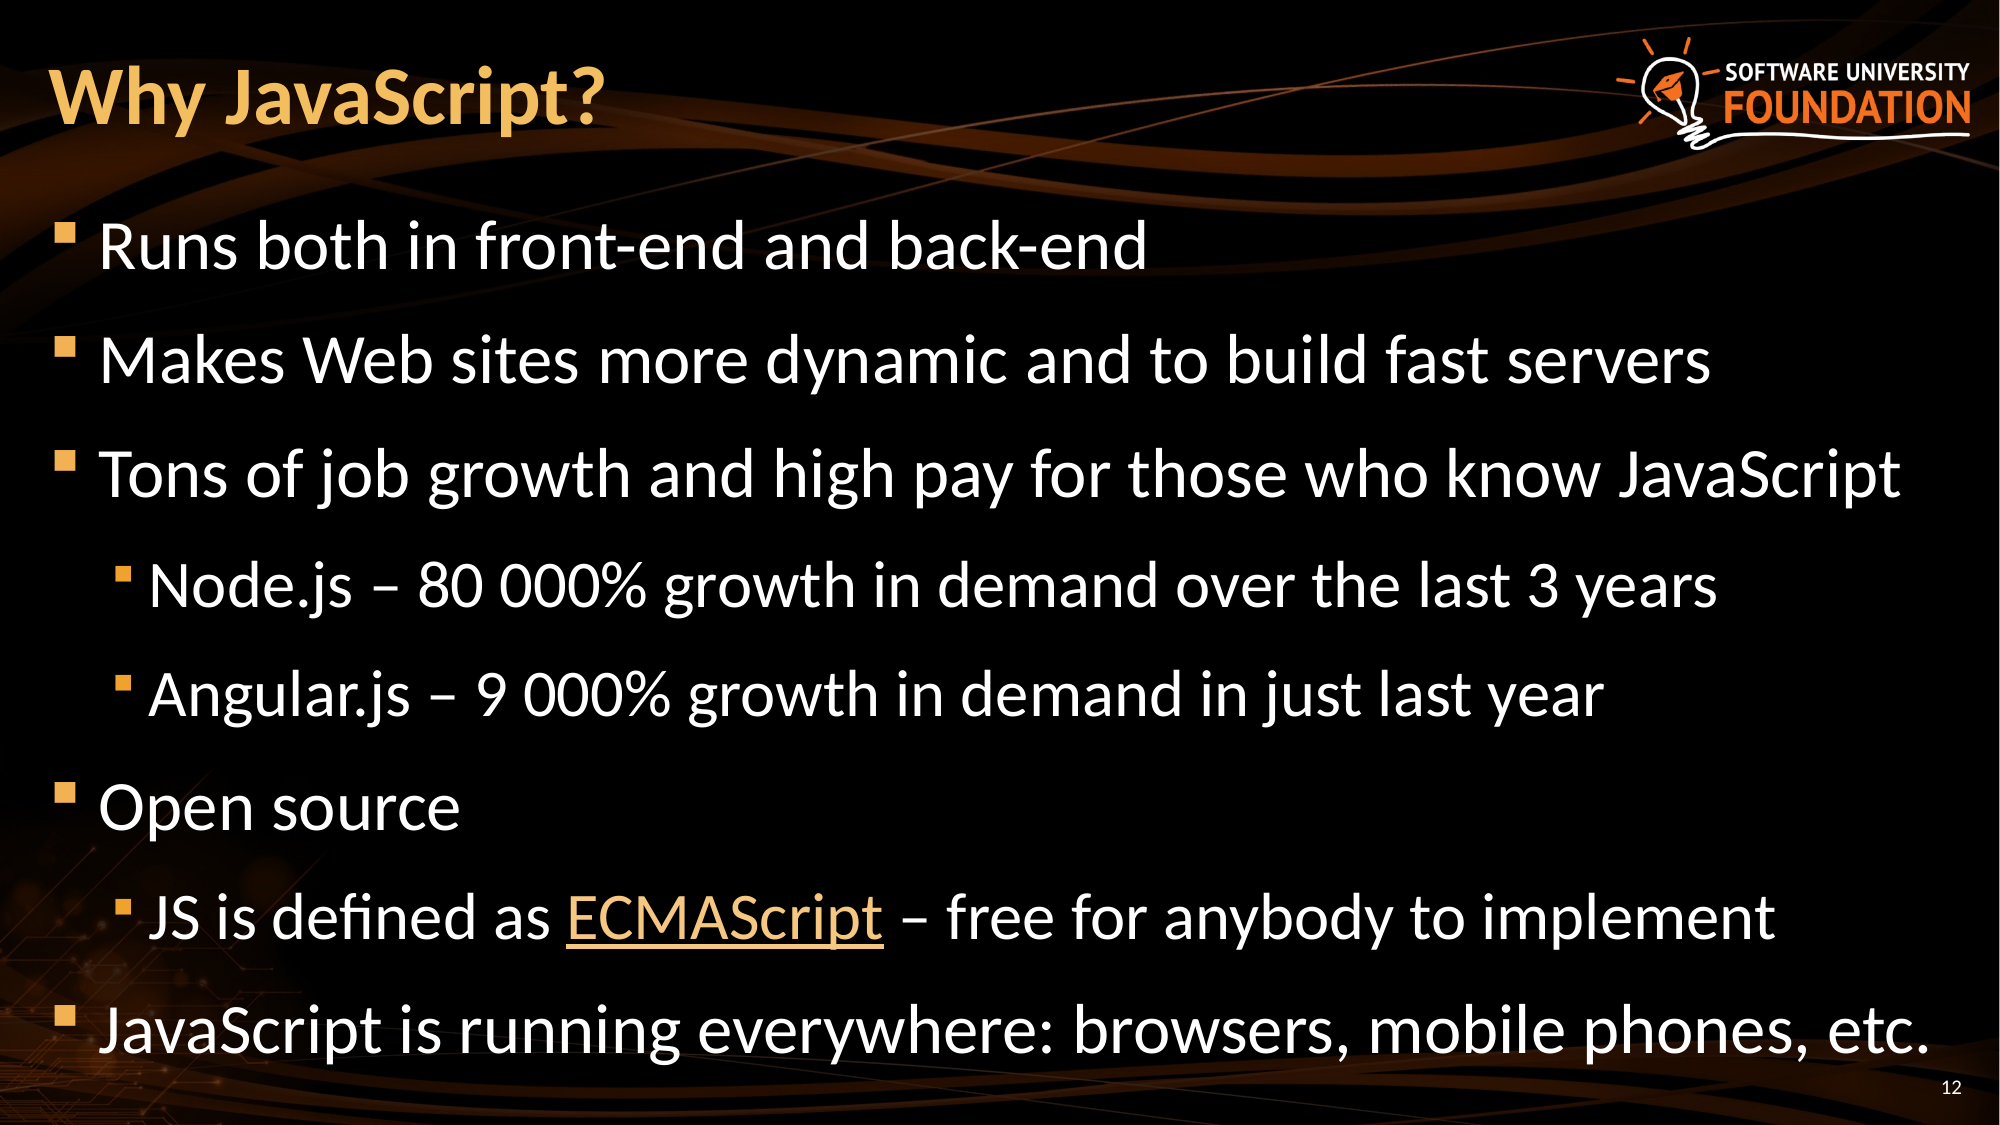

# Why JavaScript?
Runs both in front-end and back-end
Makes Web sites more dynamic and to build fast servers
Tons of job growth and high pay for those who know JavaScript
Node.js – 80 000% growth in demand over the last 3 years
Angular.js – 9 000% growth in demand in just last year
Open source
JS is defined as ECMAScript – free for anybody to implement
JavaScript is running everywhere: browsers, mobile phones, etc.
12